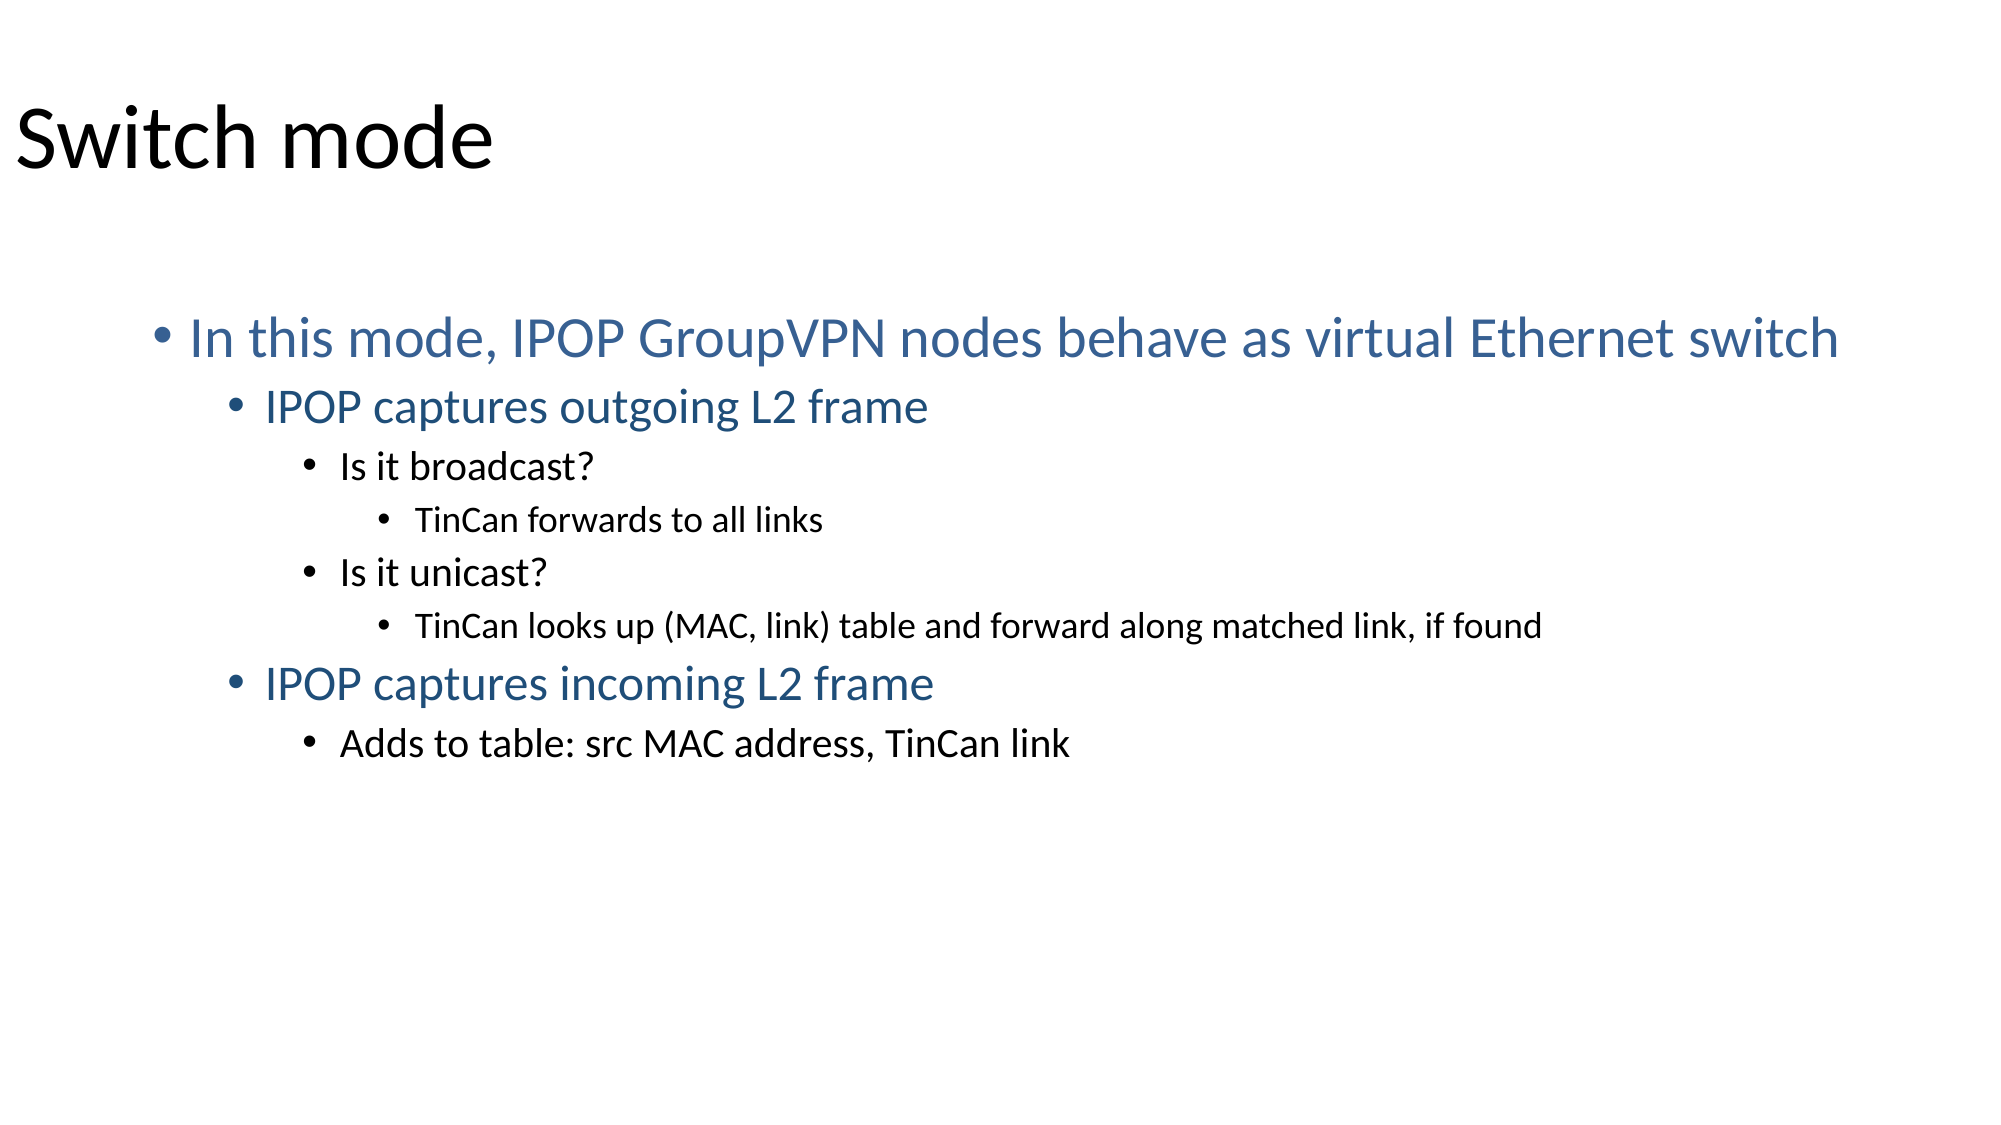

Switch mode
In this mode, IPOP GroupVPN nodes behave as virtual Ethernet switch
IPOP captures outgoing L2 frame
Is it broadcast?
TinCan forwards to all links
Is it unicast?
TinCan looks up (MAC, link) table and forward along matched link, if found
IPOP captures incoming L2 frame
Adds to table: src MAC address, TinCan link